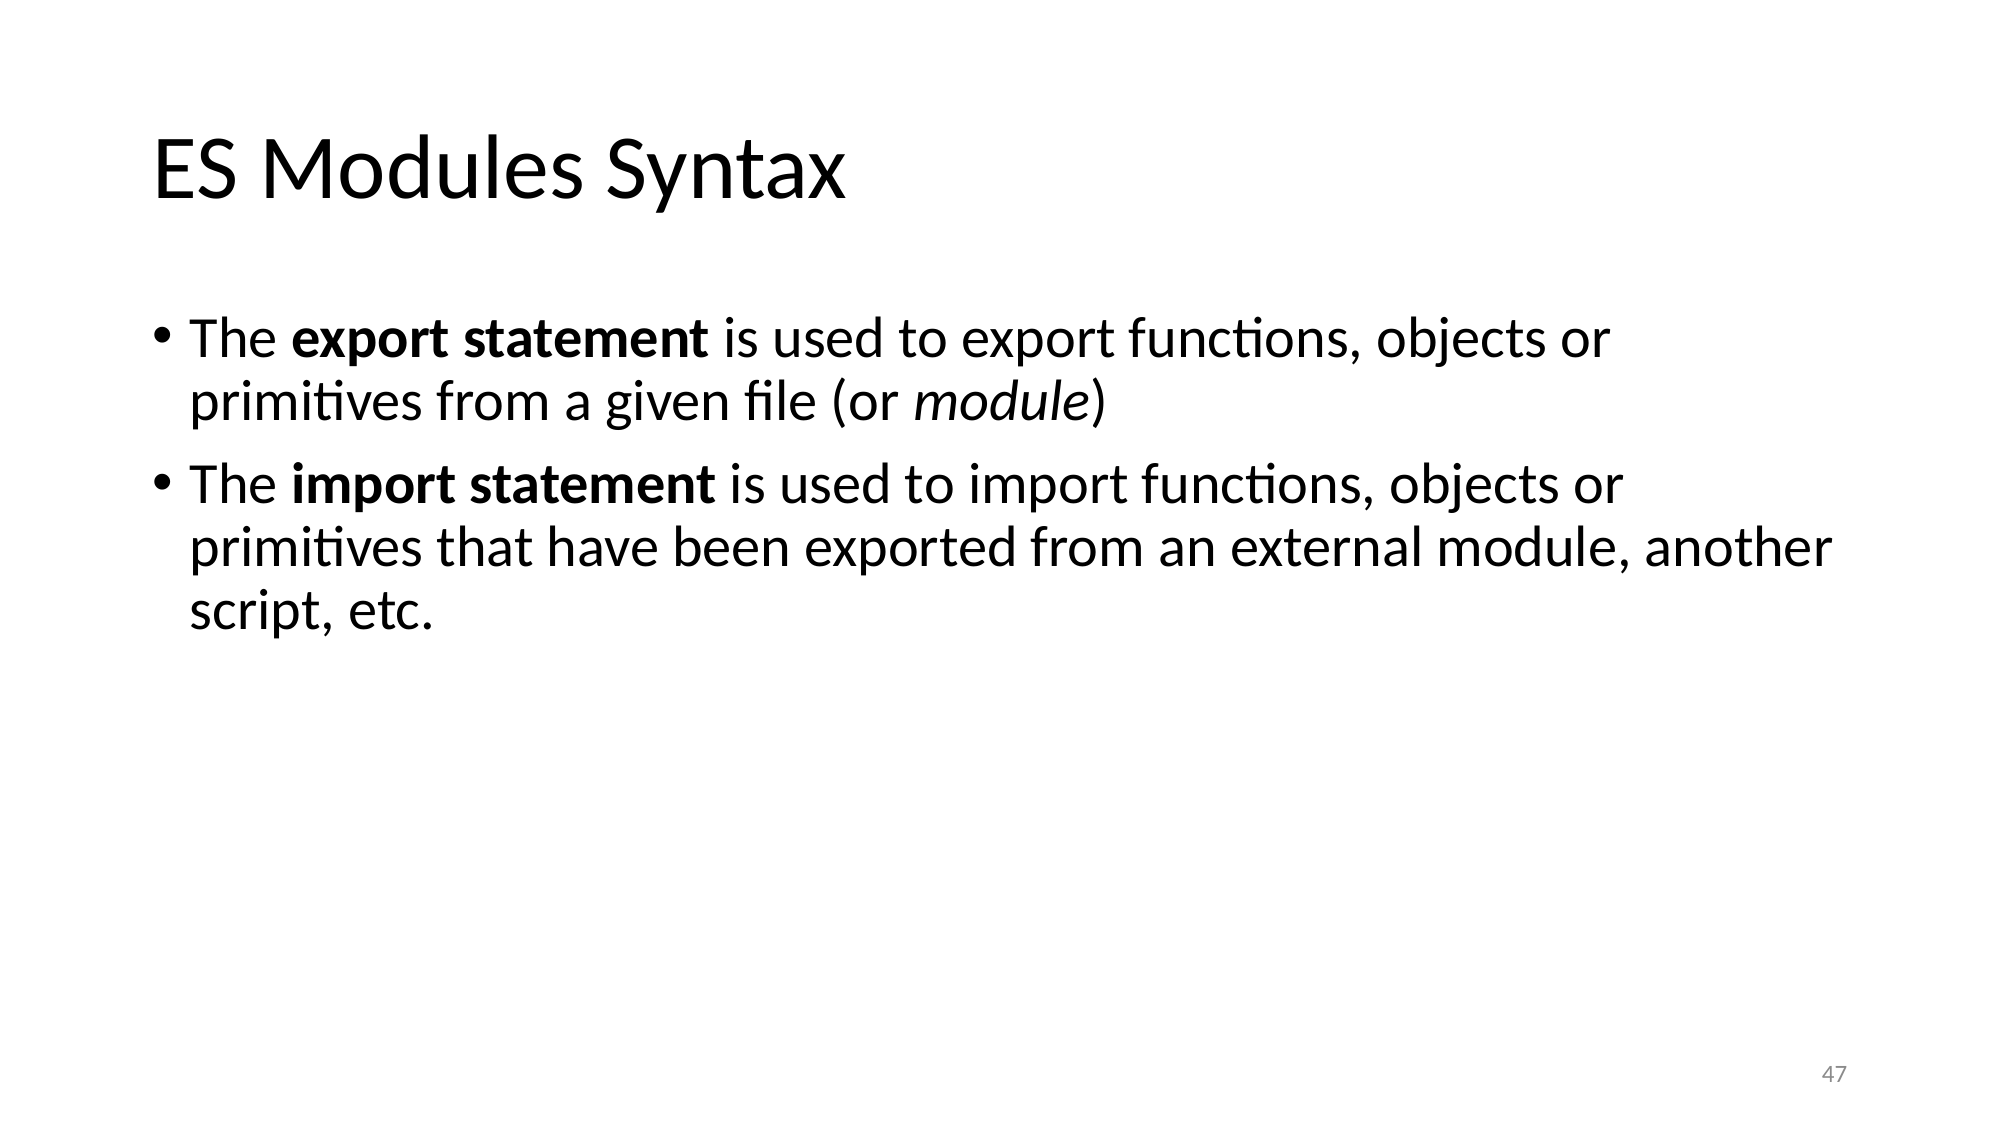

# ES Modules Syntax
The export statement is used to export functions, objects or primitives from a given file (or module)
The import statement is used to import functions, objects or primitives that have been exported from an external module, another script, etc.
47